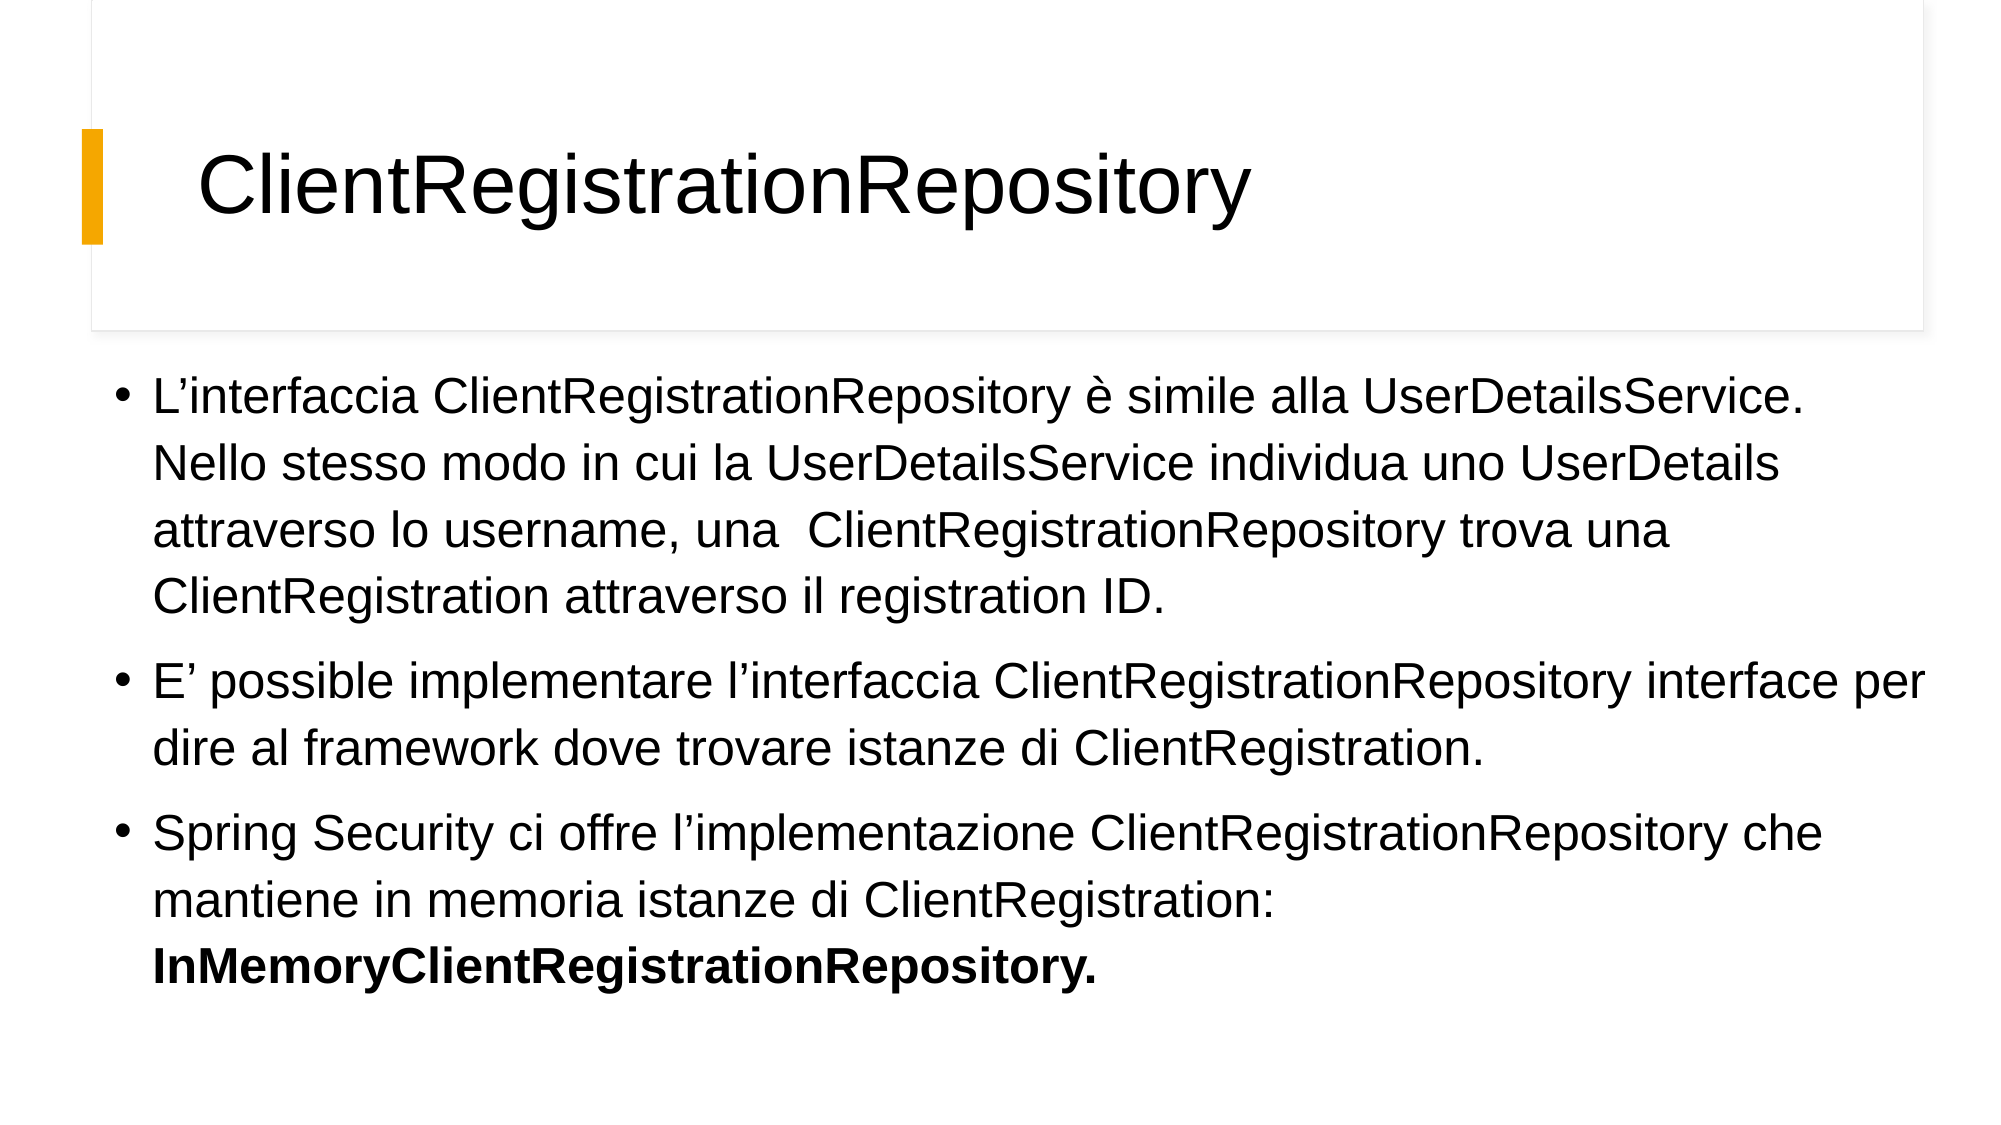

# ClientRegistrationRepository
L’interfaccia ClientRegistrationRepository è simile alla UserDetailsService. Nello stesso modo in cui la UserDetailsService individua uno UserDetails attraverso lo username, una  ClientRegistrationRepository trova una ClientRegistration attraverso il registration ID.
E’ possible implementare l’interfaccia ClientRegistrationRepository interface per dire al framework dove trovare istanze di ClientRegistration.
Spring Security ci offre l’implementazione ClientRegistrationRepository che mantiene in memoria istanze di ClientRegistration: InMemoryClientRegistrationRepository.